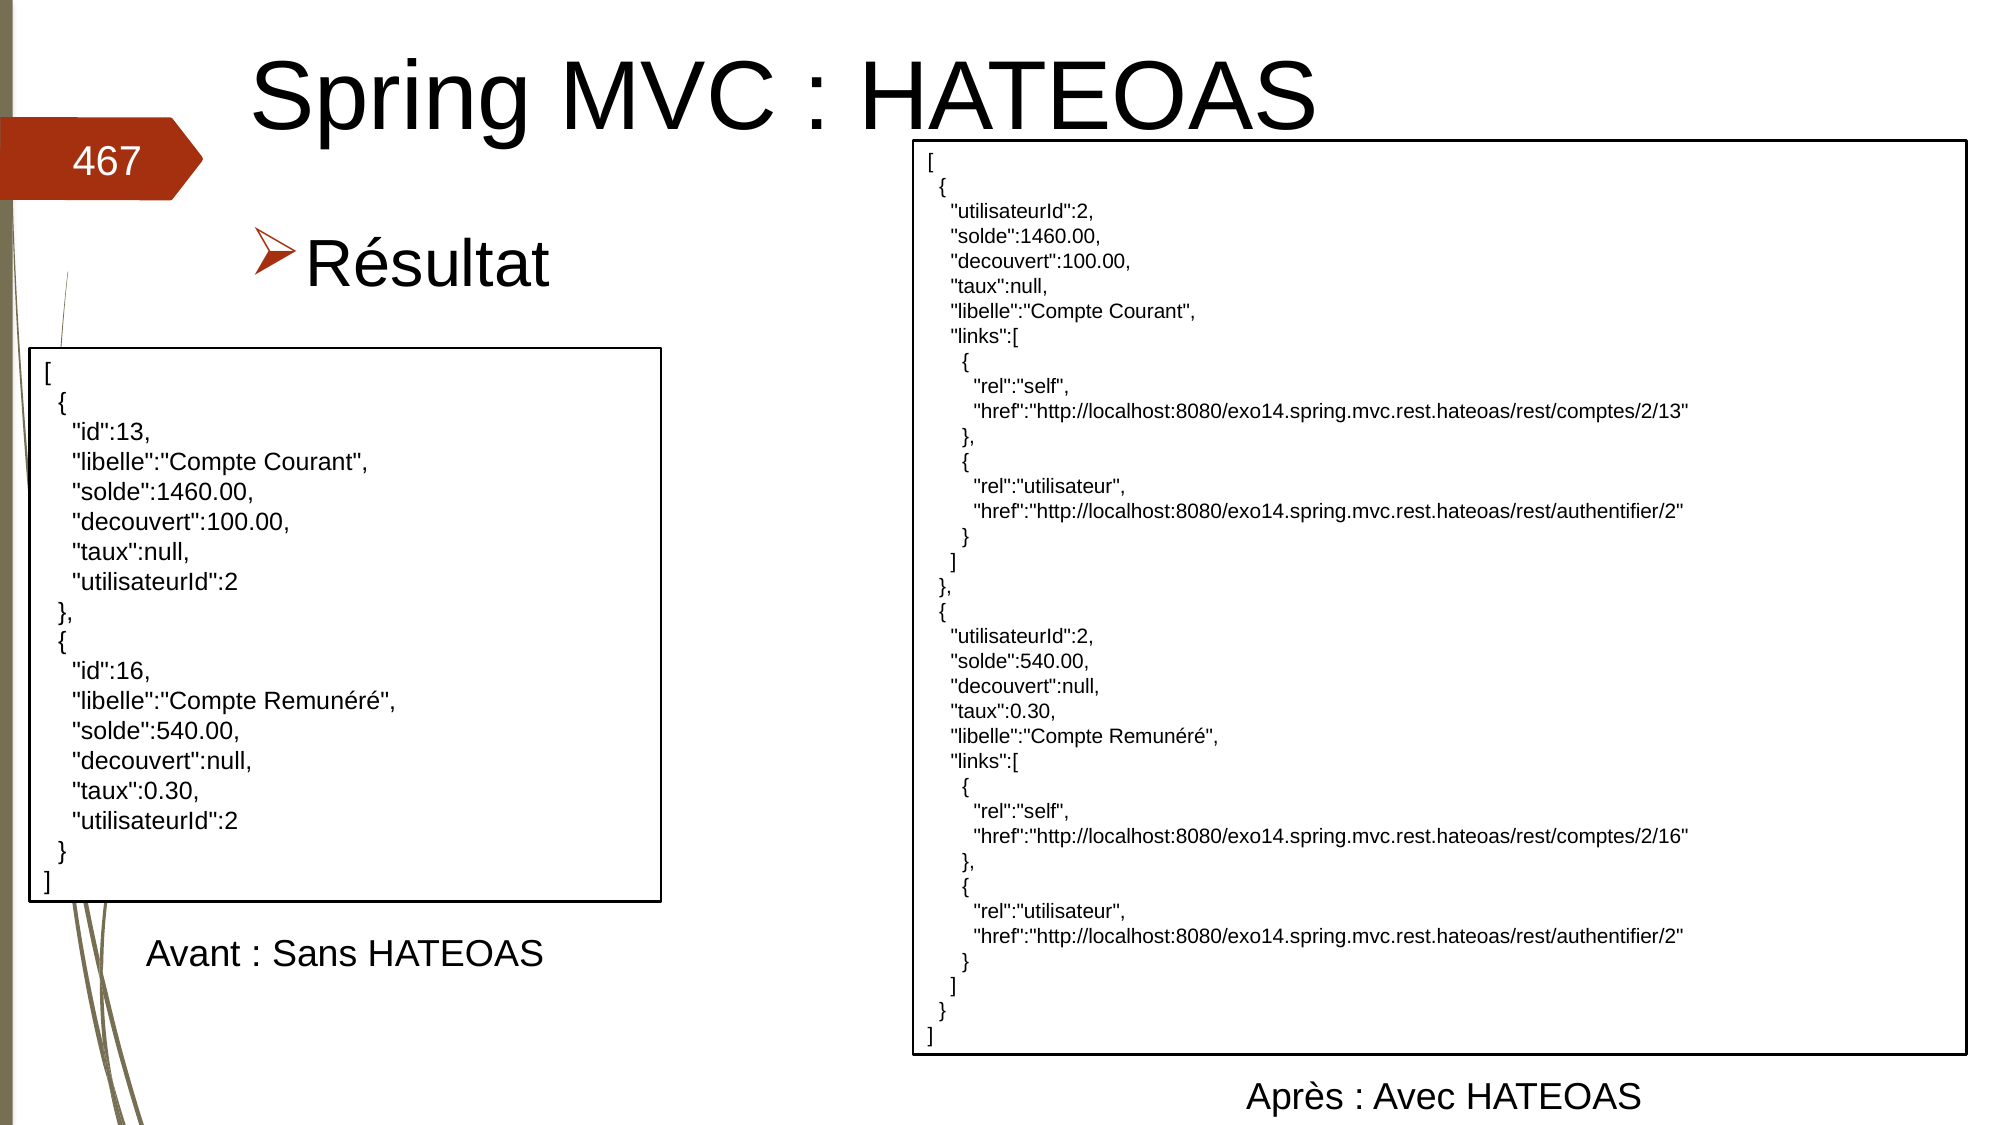

# Spring MVC : HATEOAS
467
[
  {
    "utilisateurId":2,
    "solde":1460.00,
    "decouvert":100.00,
    "taux":null,
    "libelle":"Compte Courant",
    "links":[
      {
        "rel":"self",
        "href":"http://localhost:8080/exo14.spring.mvc.rest.hateoas/rest/comptes/2/13"
      },
      {
        "rel":"utilisateur",
        "href":"http://localhost:8080/exo14.spring.mvc.rest.hateoas/rest/authentifier/2"
      }
    ]
  },
  {
    "utilisateurId":2,
    "solde":540.00,
    "decouvert":null,
    "taux":0.30,
    "libelle":"Compte Remunéré",
    "links":[
      {
        "rel":"self",
        "href":"http://localhost:8080/exo14.spring.mvc.rest.hateoas/rest/comptes/2/16"
      },
      {
        "rel":"utilisateur",
        "href":"http://localhost:8080/exo14.spring.mvc.rest.hateoas/rest/authentifier/2"
      }
    ]
  }
]
Résultat
[
  {
    "id":13,
    "libelle":"Compte Courant",
    "solde":1460.00,
    "decouvert":100.00,
    "taux":null,
    "utilisateurId":2
  },
  {
    "id":16,
    "libelle":"Compte Remunéré",
    "solde":540.00,
    "decouvert":null,
    "taux":0.30,
    "utilisateurId":2
  }
]
Avant : Sans HATEOAS
Après : Avec HATEOAS